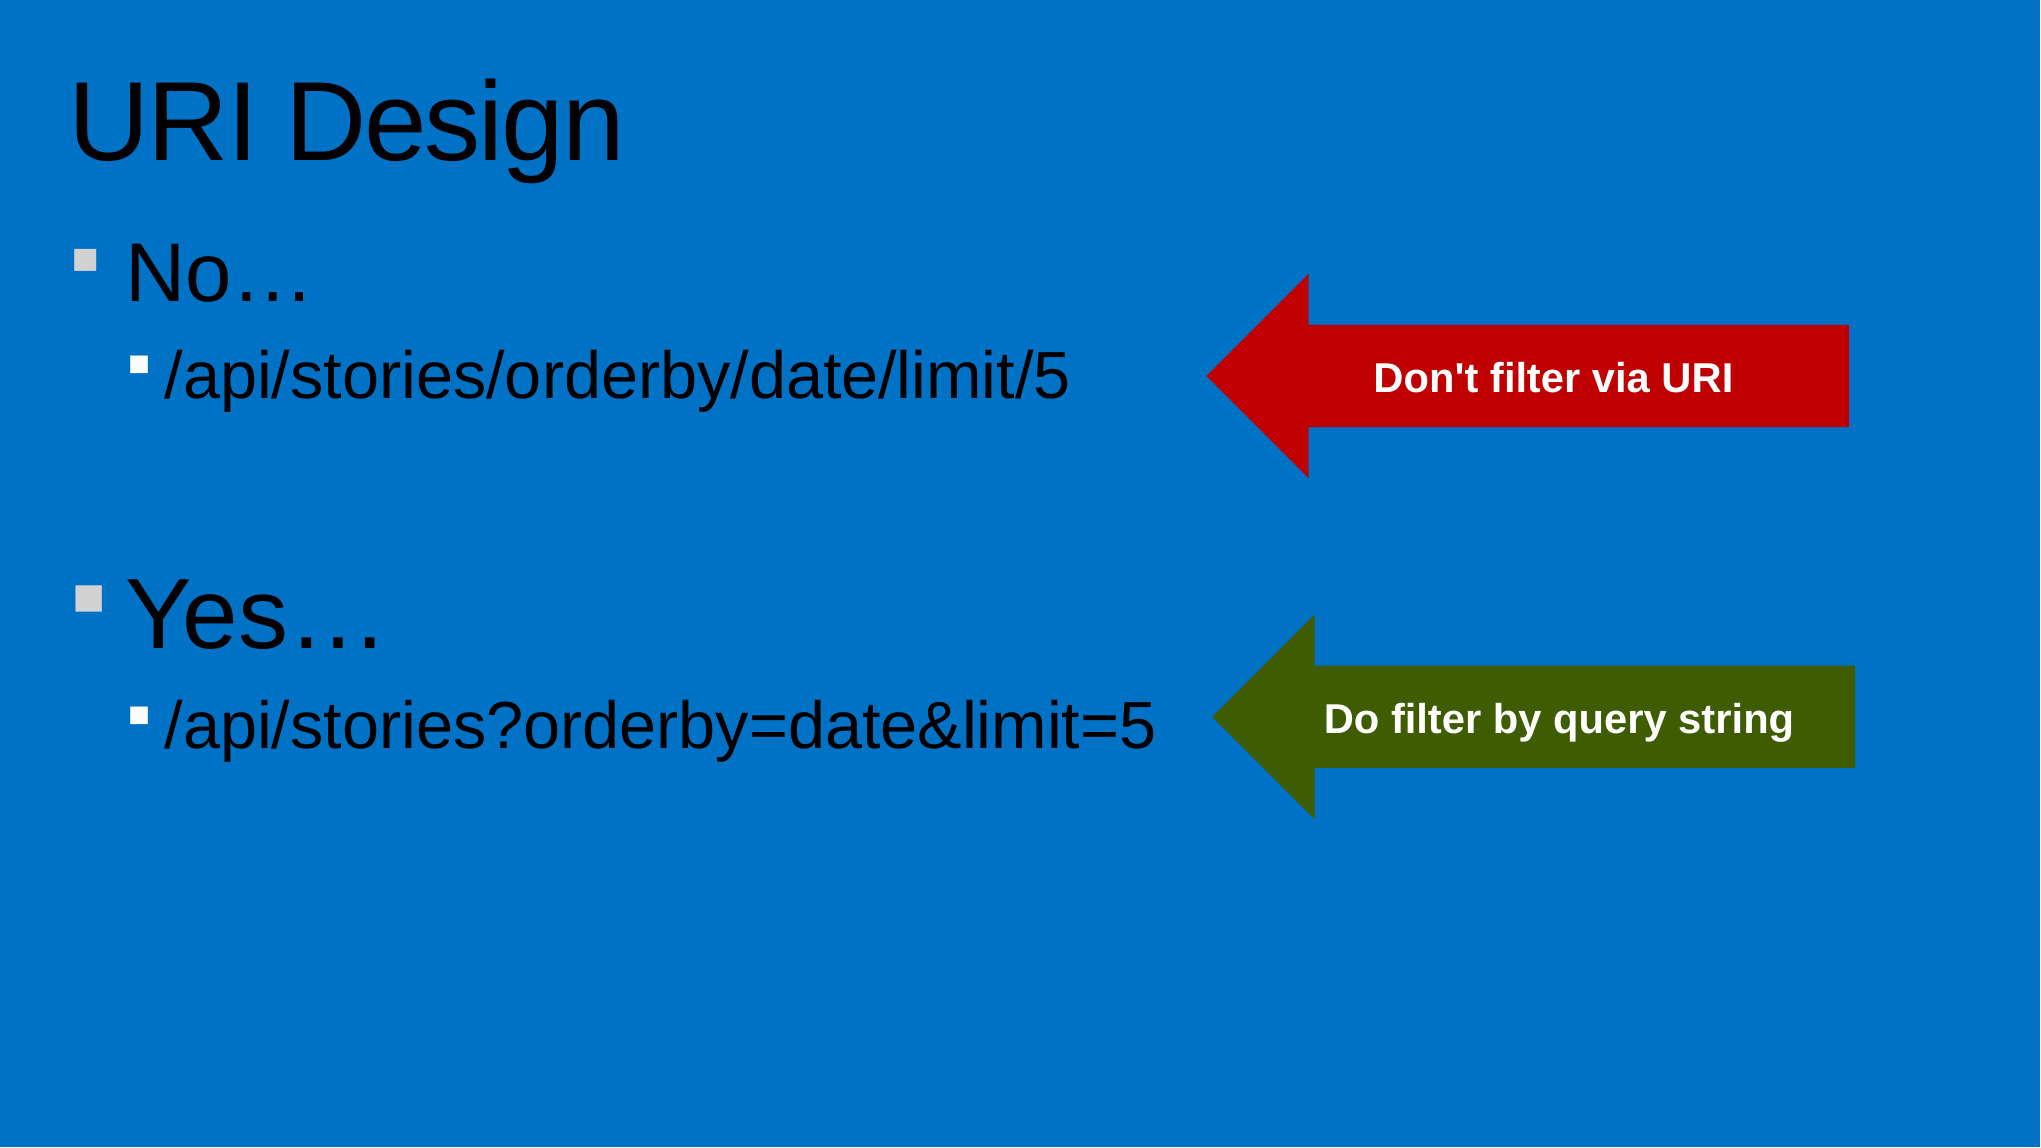

# URI Design
No…
/api/stories/orderby/date/limit/5

Yes…
/api/stories?orderby=date&limit=5
Don't filter via URI
Do filter by query string